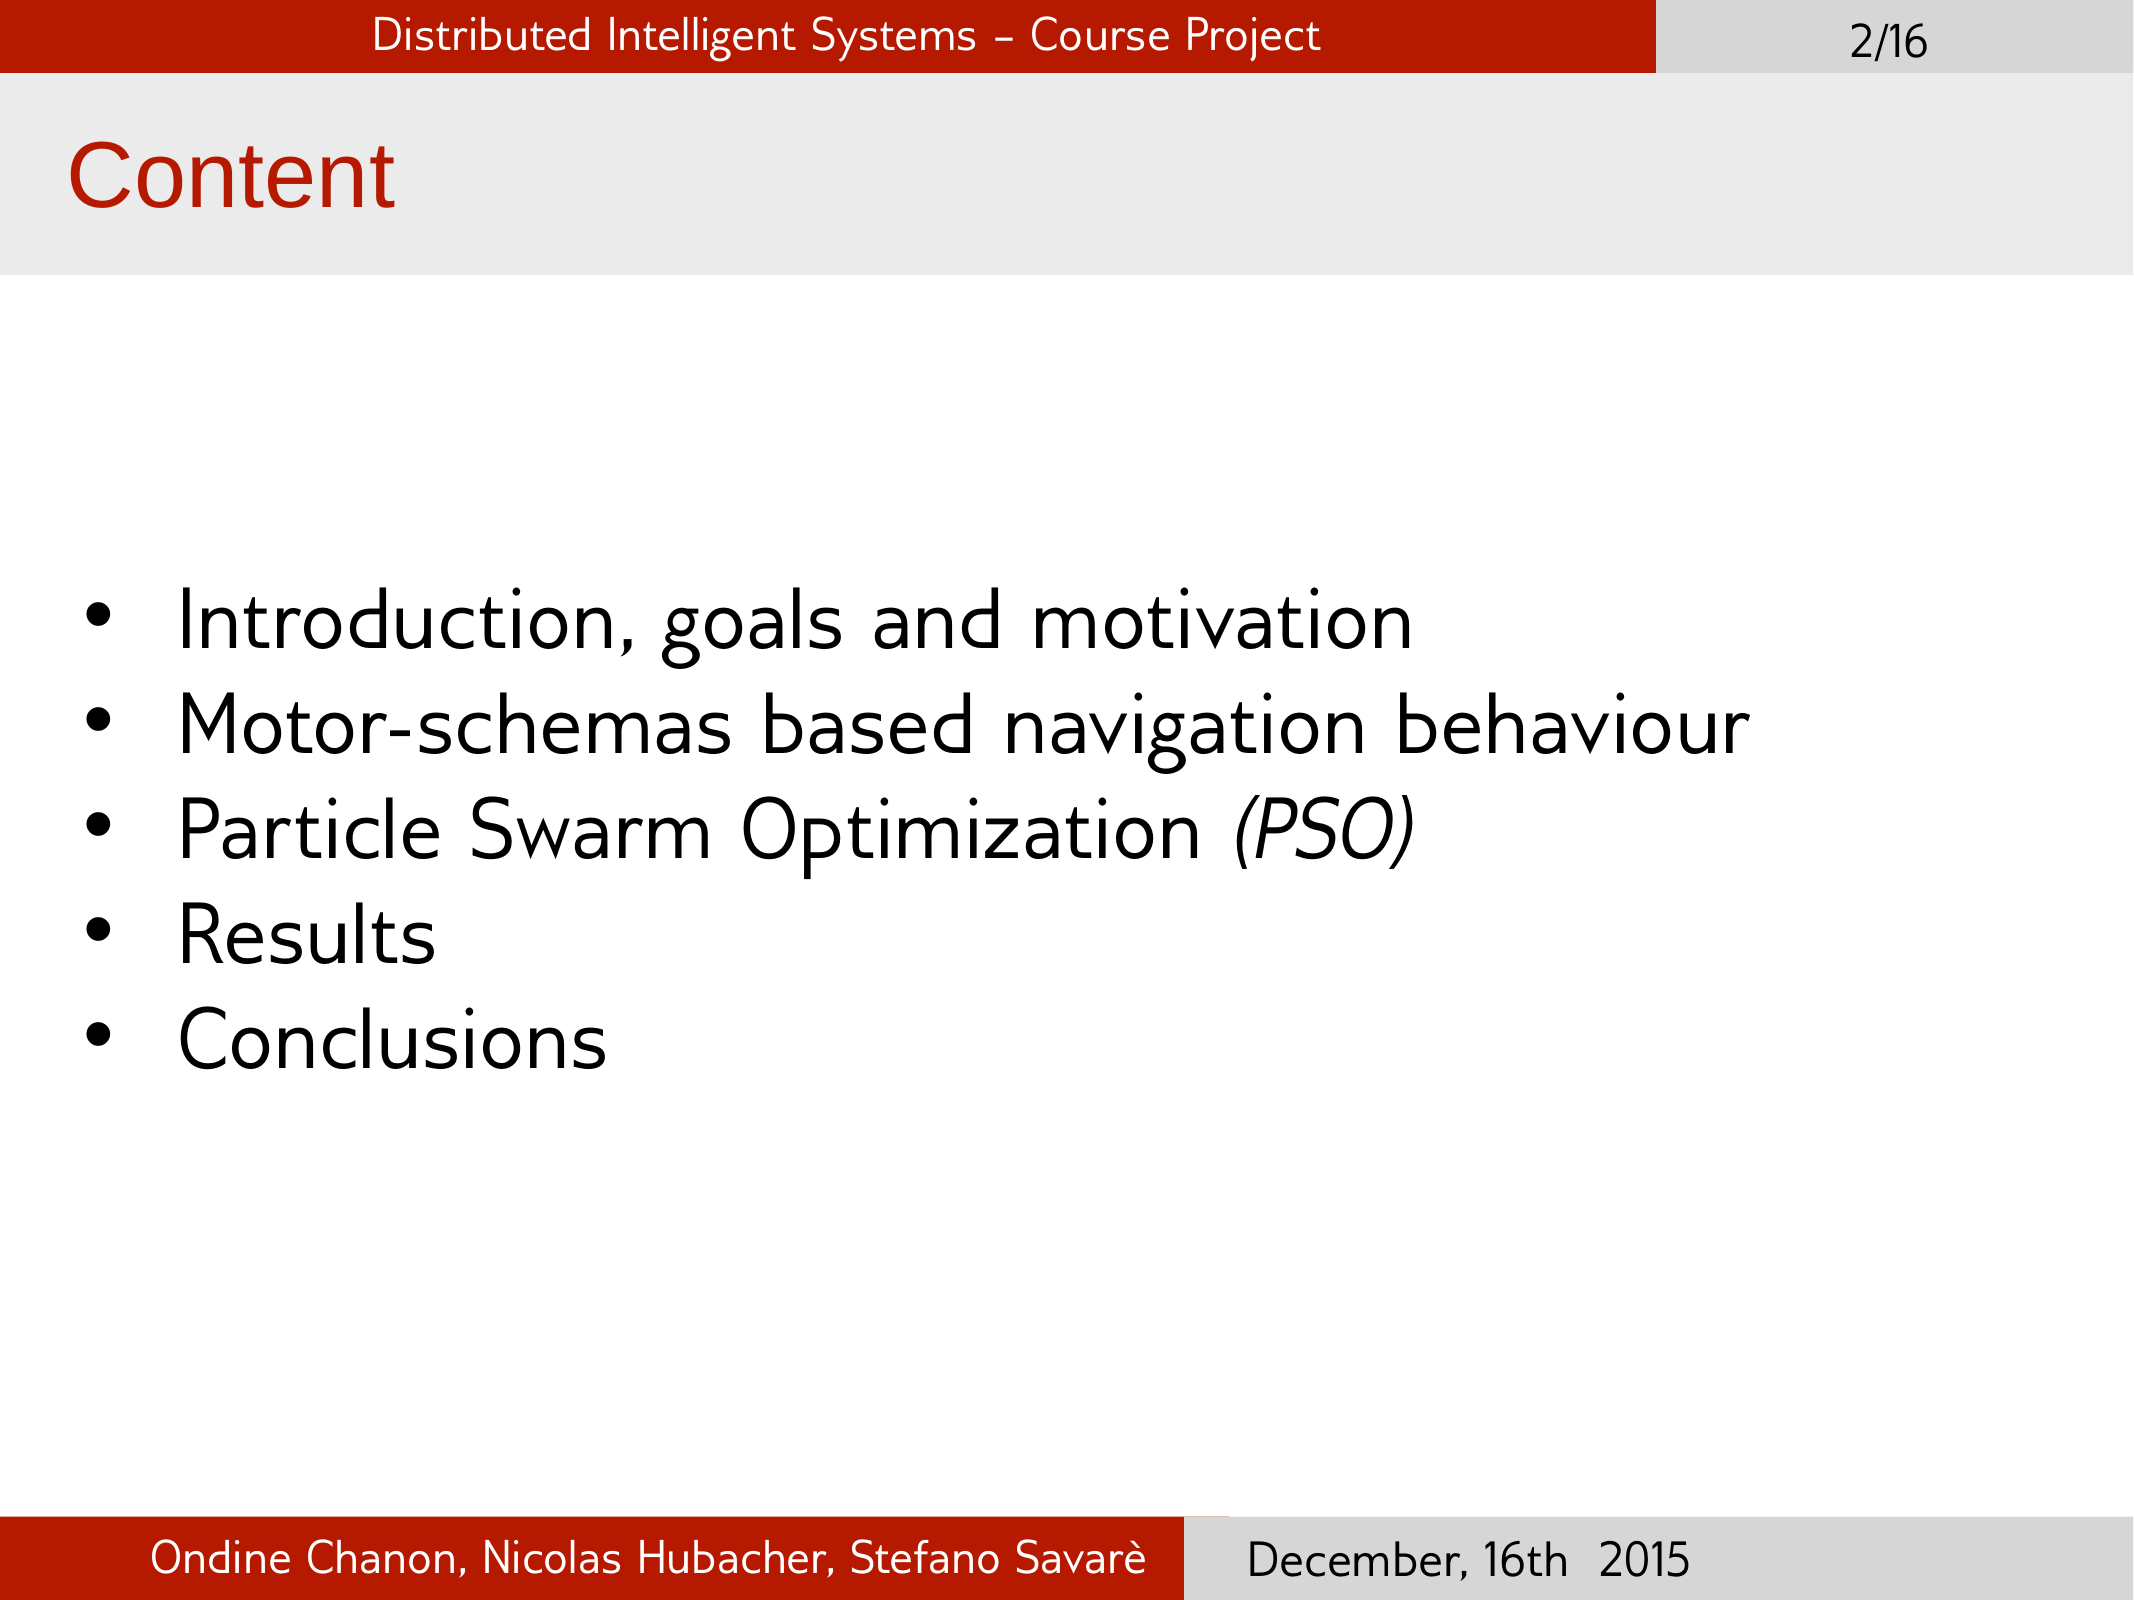

Introduction
Distributed Intelligent Systems – Course Project
2/16

Content
Introduction, goals and motivation
Motor-schemas based navigation behaviour
Particle Swarm Optimization (PSO)
Results
Conclusions

Ondine Chanon, Nicolas Hubacher, Stefano Savarè

December, 16th  2015